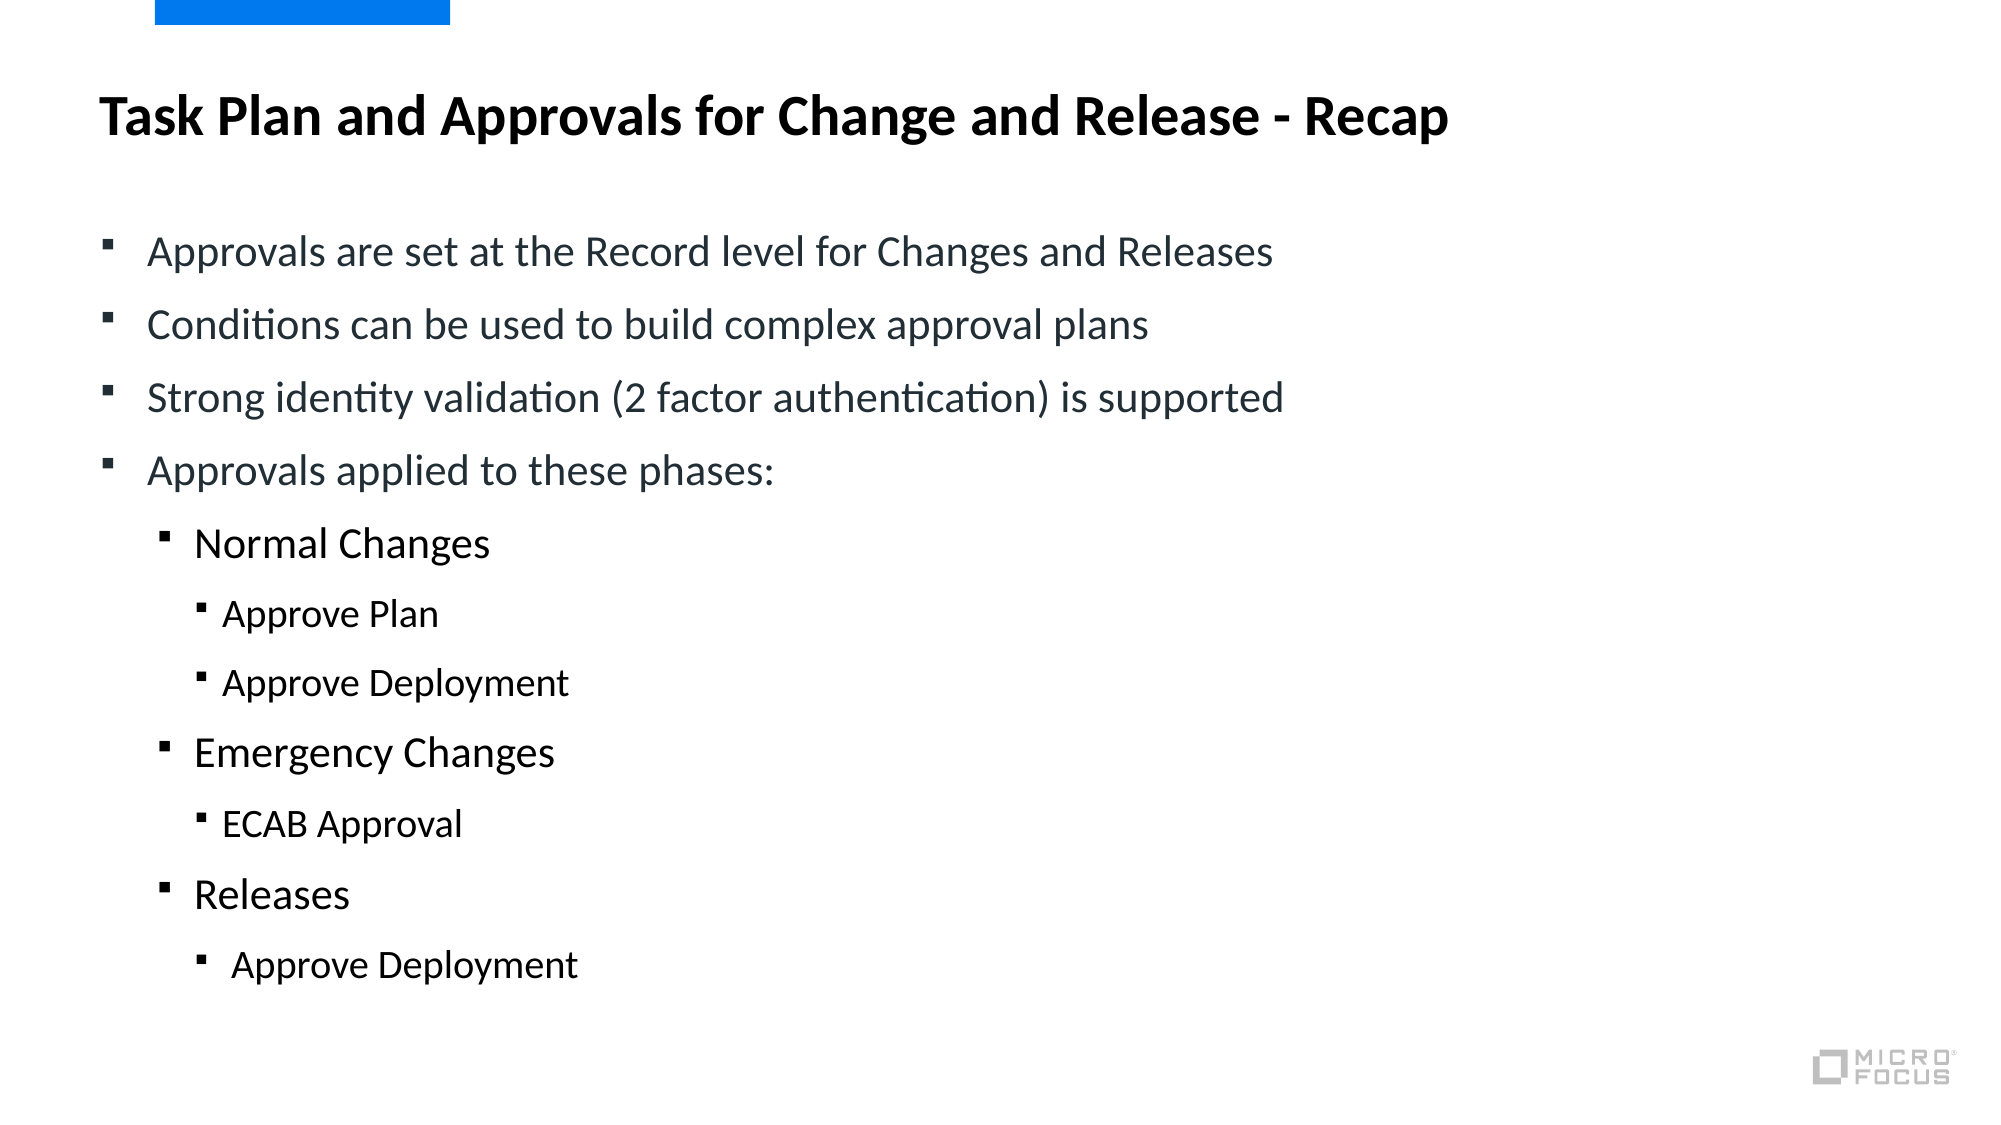

Task Plan and Approvals for Change and Release - Recap
Approvals are set at the Record level for Changes and Releases
Conditions can be used to build complex approval plans
Strong identity validation (2 factor authentication) is supported
Approvals applied to these phases:
Normal Changes
Approve Plan
Approve Deployment
Emergency Changes
ECAB Approval
Releases
 Approve Deployment